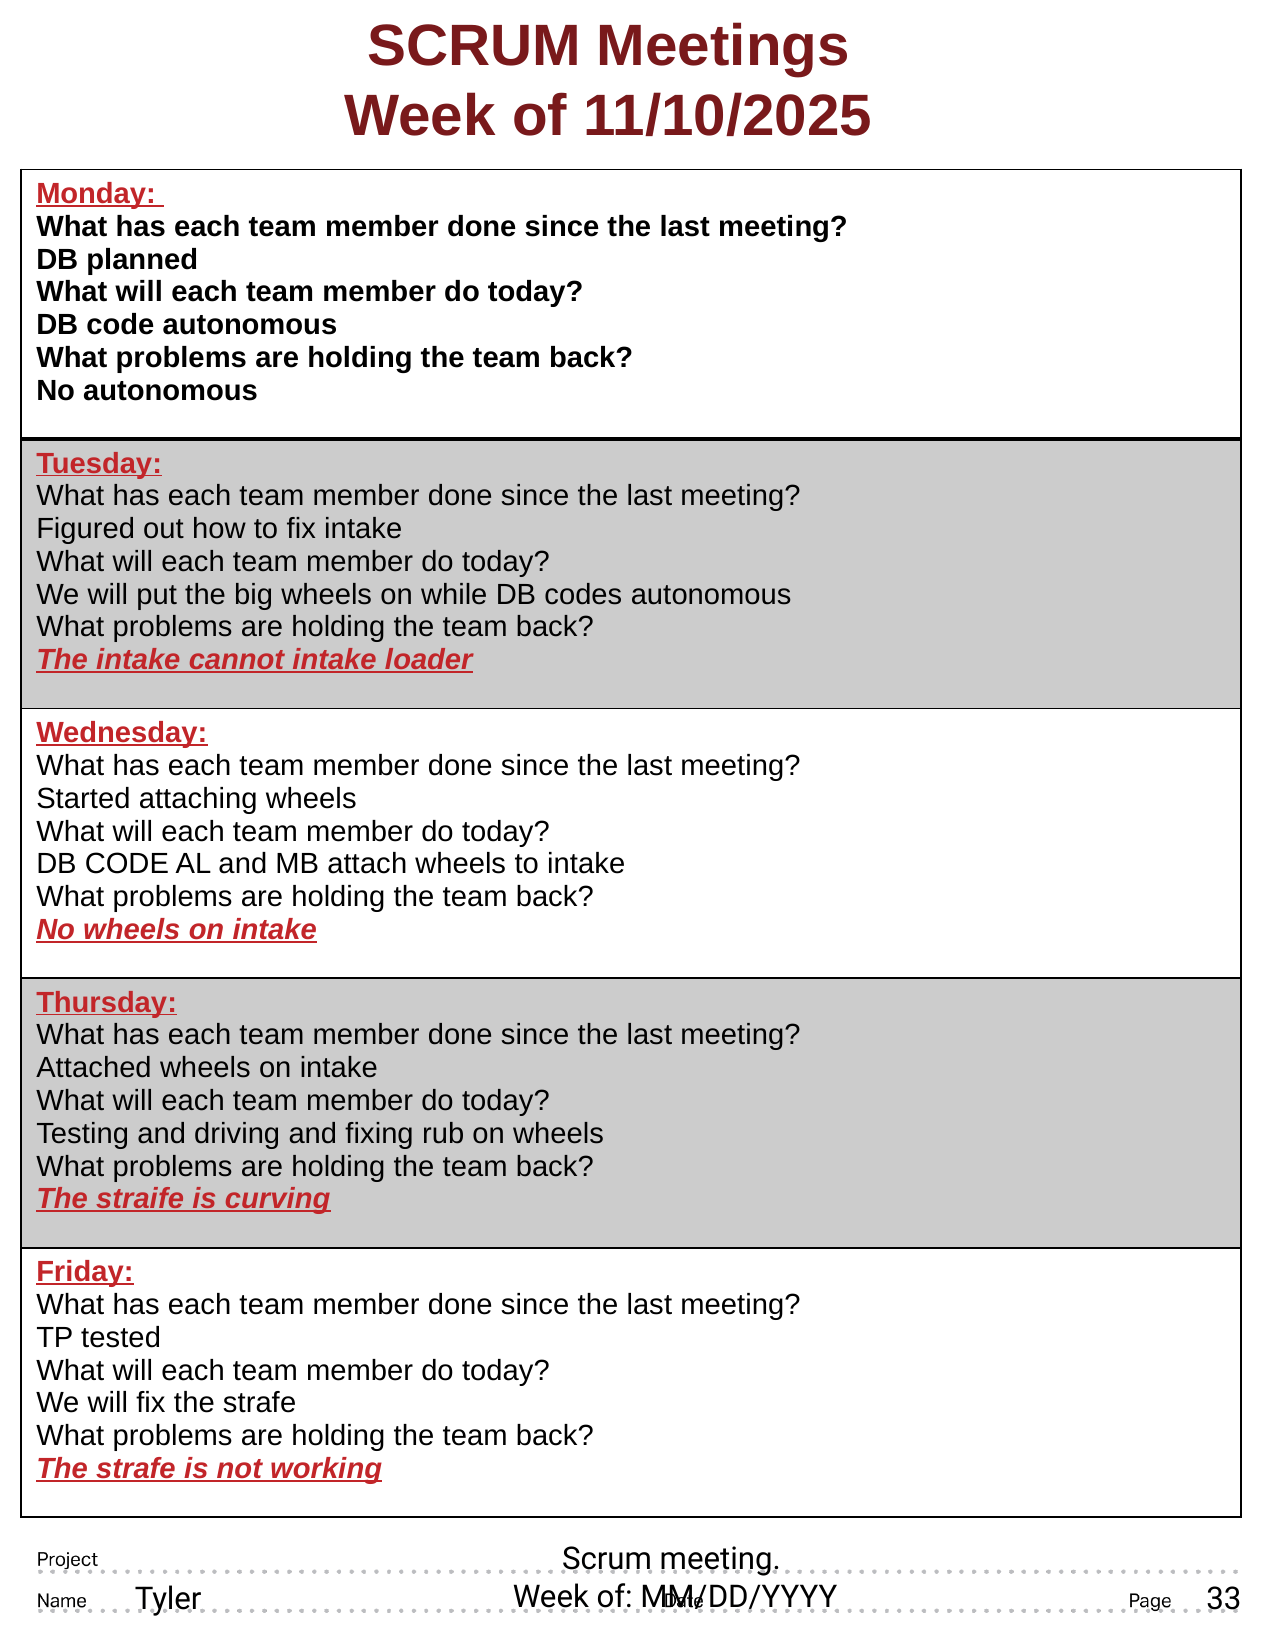

SCRUM Meetings
Week of 11/10/2025
| Monday: What has each team member done since the last meeting? DB planned What will each team member do today? DB code autonomous What problems are holding the team back? No autonomous |
| --- |
| Tuesday: What has each team member done since the last meeting? Figured out how to fix intake What will each team member do today? We will put the big wheels on while DB codes autonomous What problems are holding the team back? The intake cannot intake loader |
| Wednesday: What has each team member done since the last meeting? Started attaching wheels What will each team member do today? DB CODE AL and MB attach wheels to intake What problems are holding the team back? No wheels on intake |
| Thursday: What has each team member done since the last meeting? Attached wheels on intake What will each team member do today? Testing and driving and fixing rub on wheels What problems are holding the team back? The straife is curving |
| Friday: What has each team member done since the last meeting? TP tested What will each team member do today? We will fix the strafe What problems are holding the team back? The strafe is not working |
# Scrum meeting. Week of: MM/DD/YYYY

33
Tyler